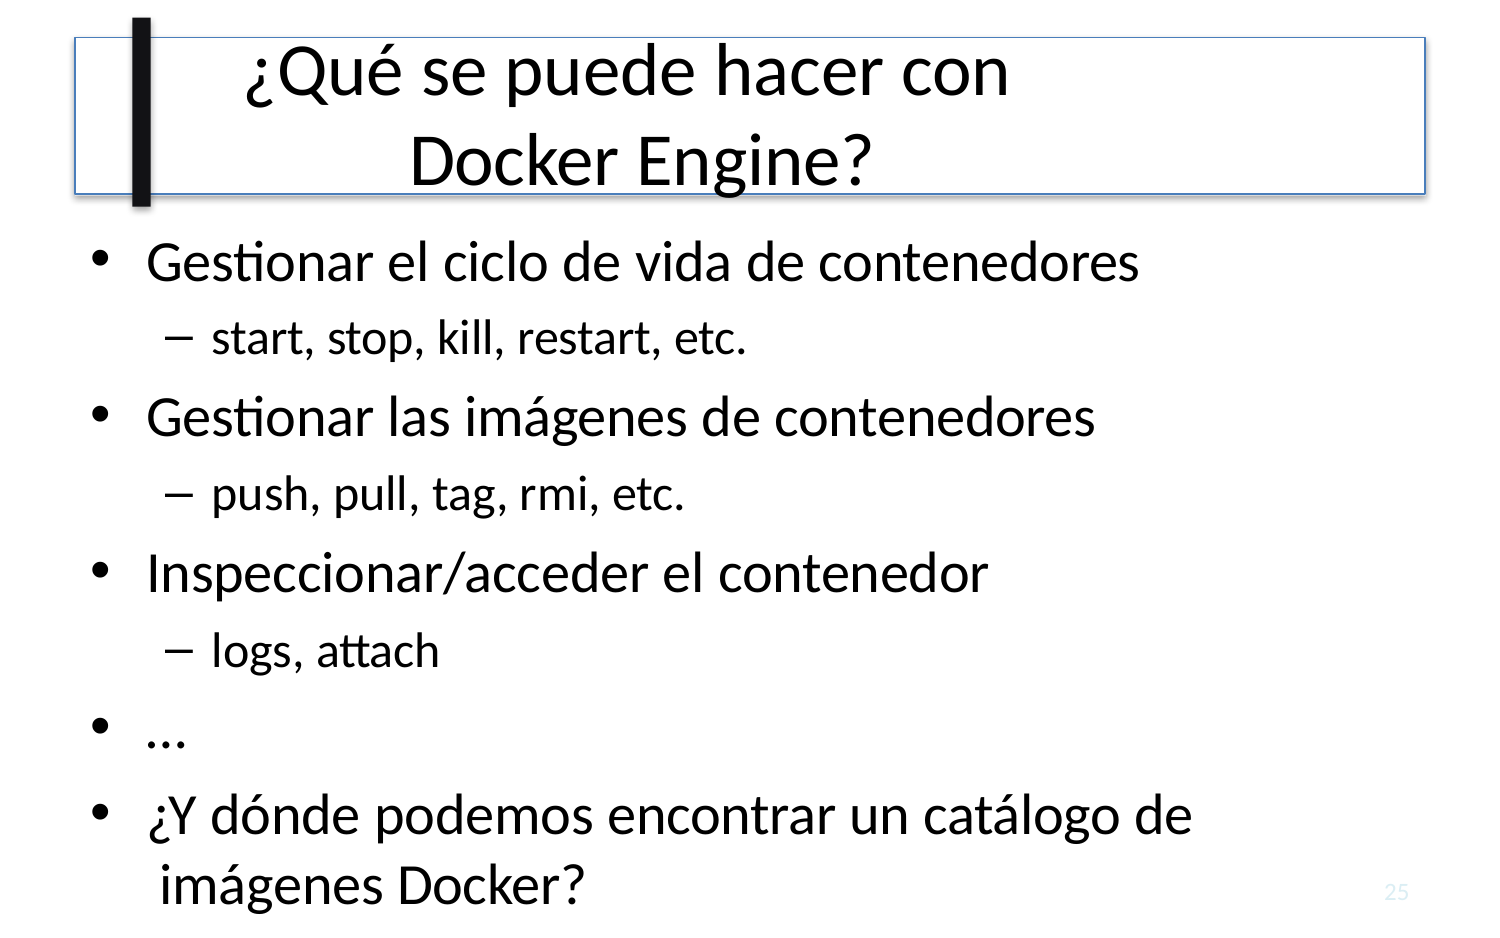

# ¿Qué se puede hacer con  Docker Engine?
Gestionar el ciclo de vida de contenedores
start, stop, kill, restart, etc.
Gestionar las imágenes de contenedores
push, pull, tag, rmi, etc.
Inspeccionar/acceder el contenedor
logs, attach
…
¿Y dónde podemos encontrar un catálogo de  imágenes Docker?
25